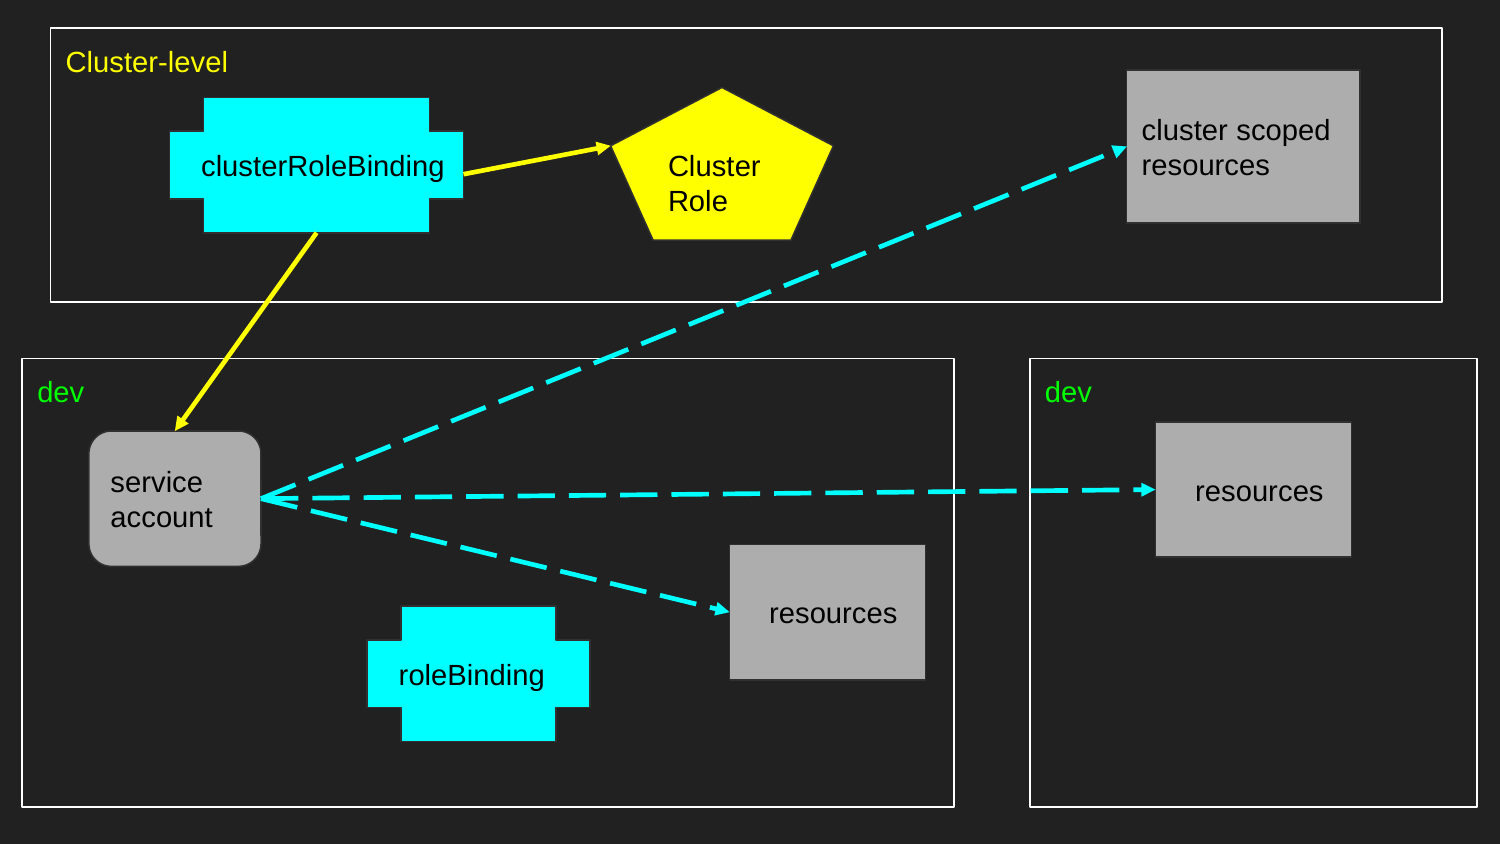

Cluster-level
cluster scoped
resources
ClusterRole
  clusterRoleBinding
dev
dev
   resources
service
account
   resources
  roleBinding